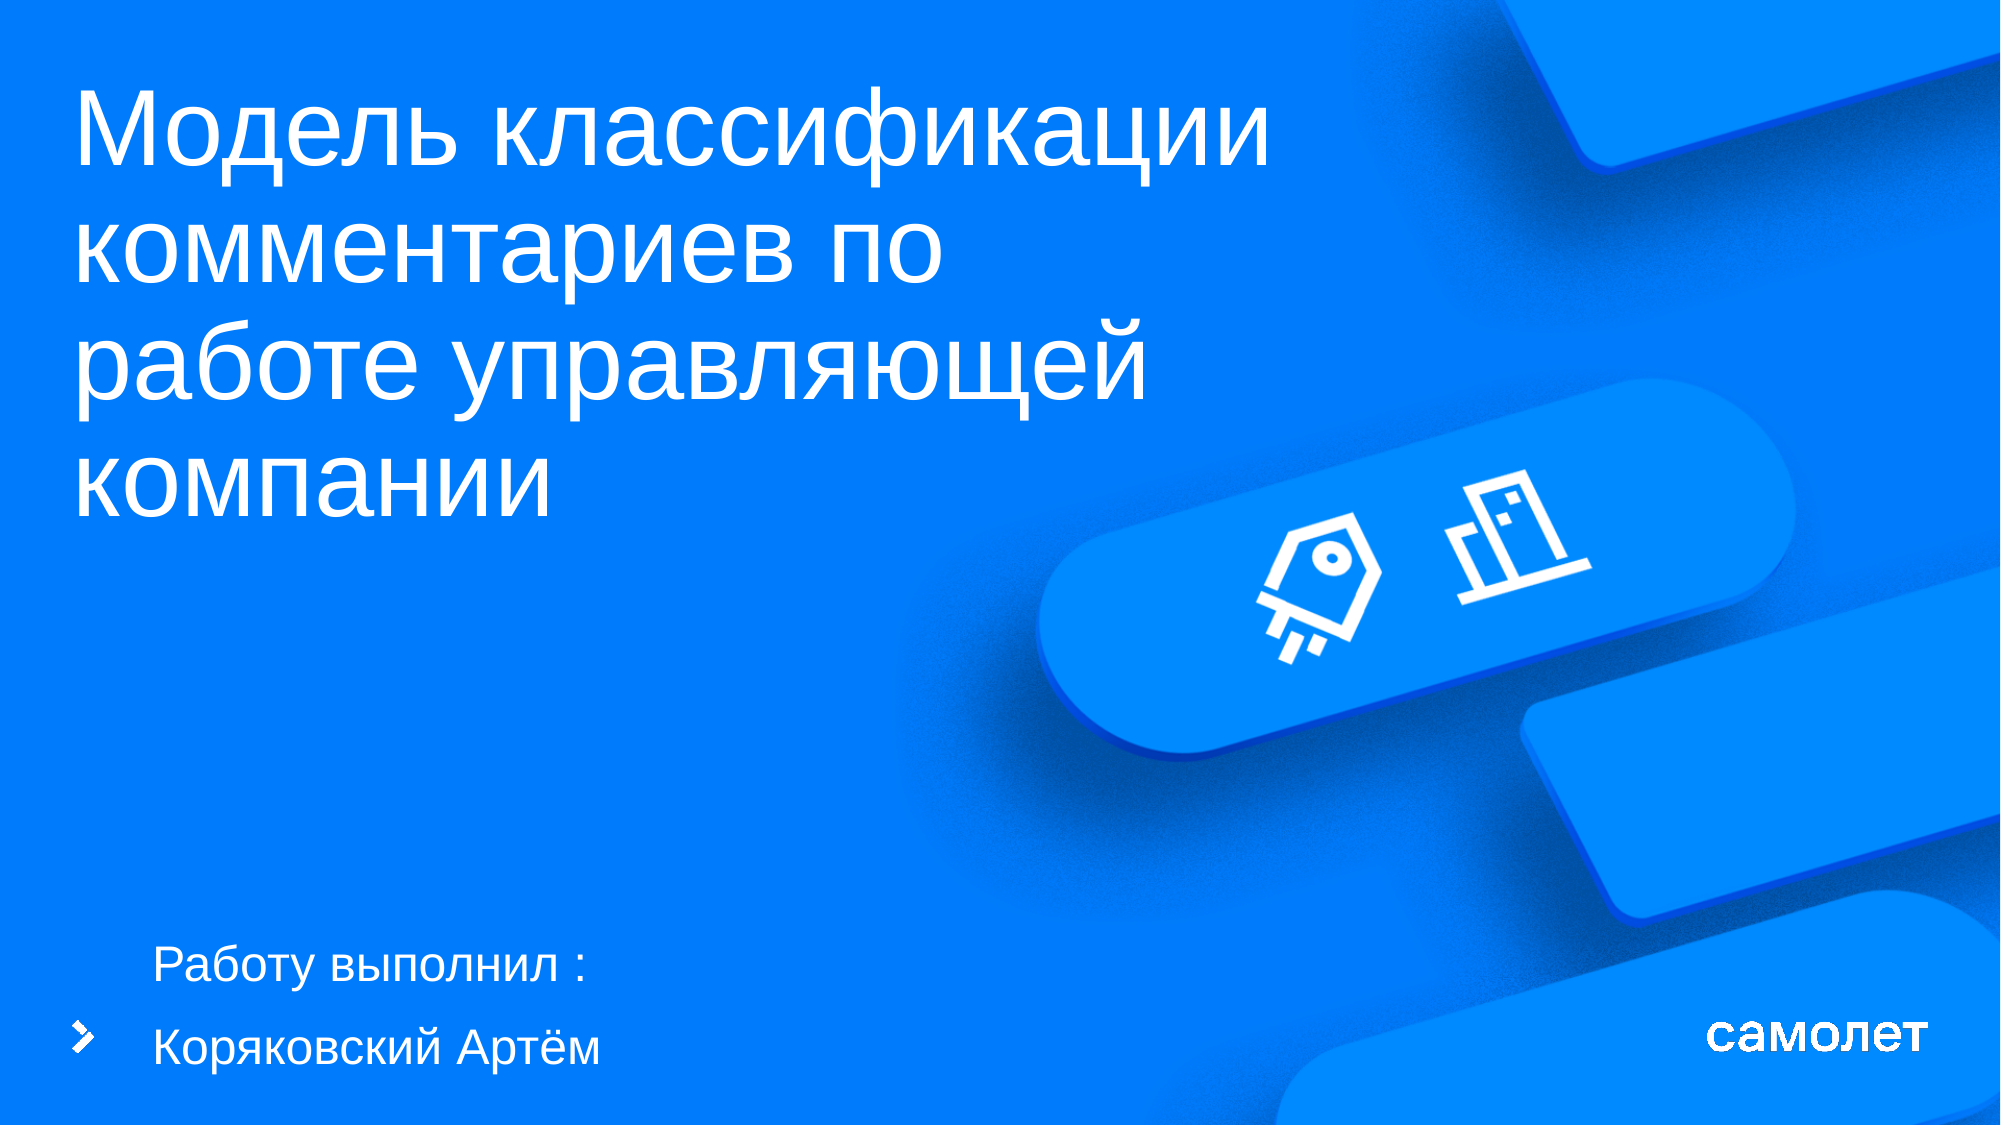

# Модель классификации комментариев по работе управляющей компании
Работу выполнил :
Коряковский Артём